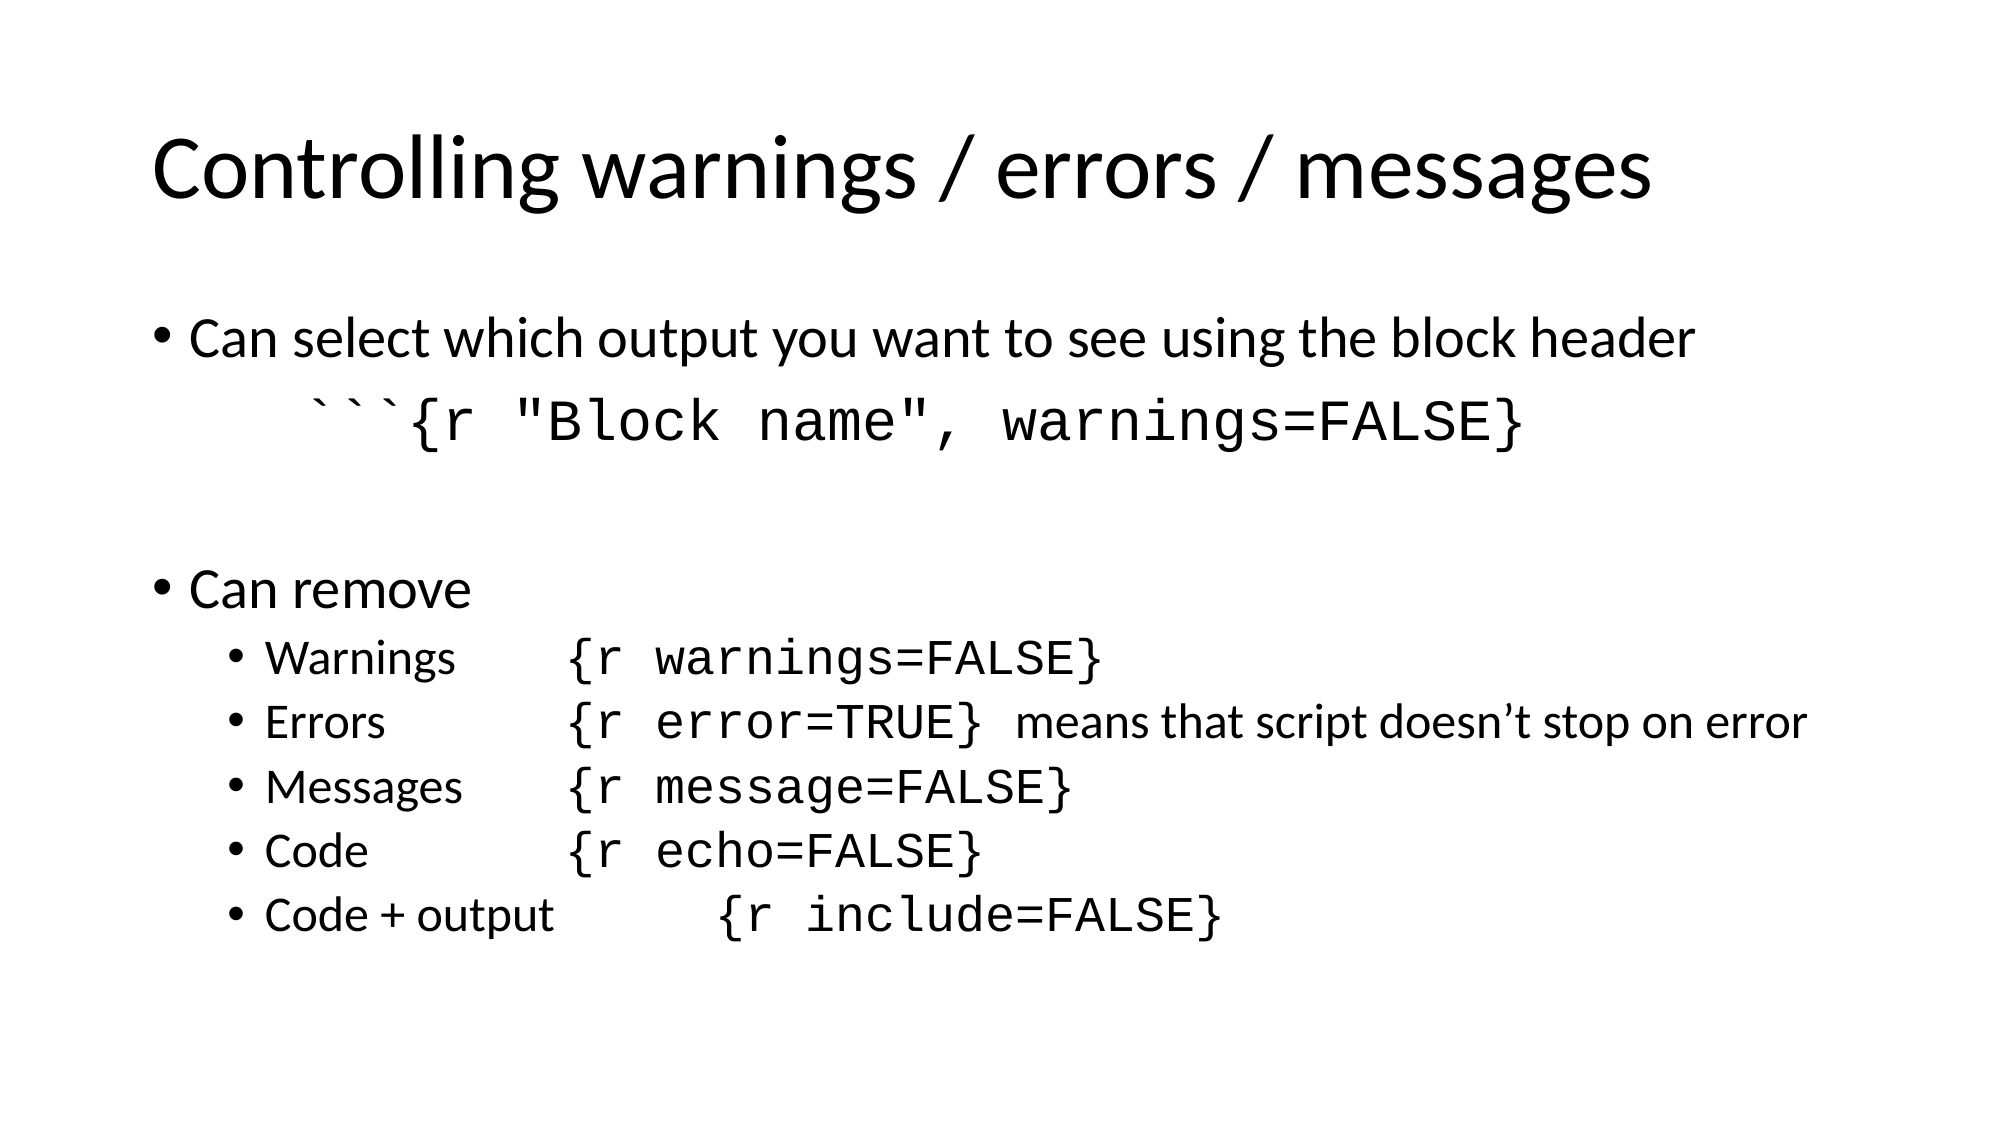

# Controlling warnings / errors / messages
Can select which output you want to see using the block header
	```{r "Block name", warnings=FALSE}

Can remove
Warnings 	{r warnings=FALSE}
Errors		{r error=TRUE} means that script doesn’t stop on error
Messages	{r message=FALSE}
Code		{r echo=FALSE}
Code + output 	{r include=FALSE}